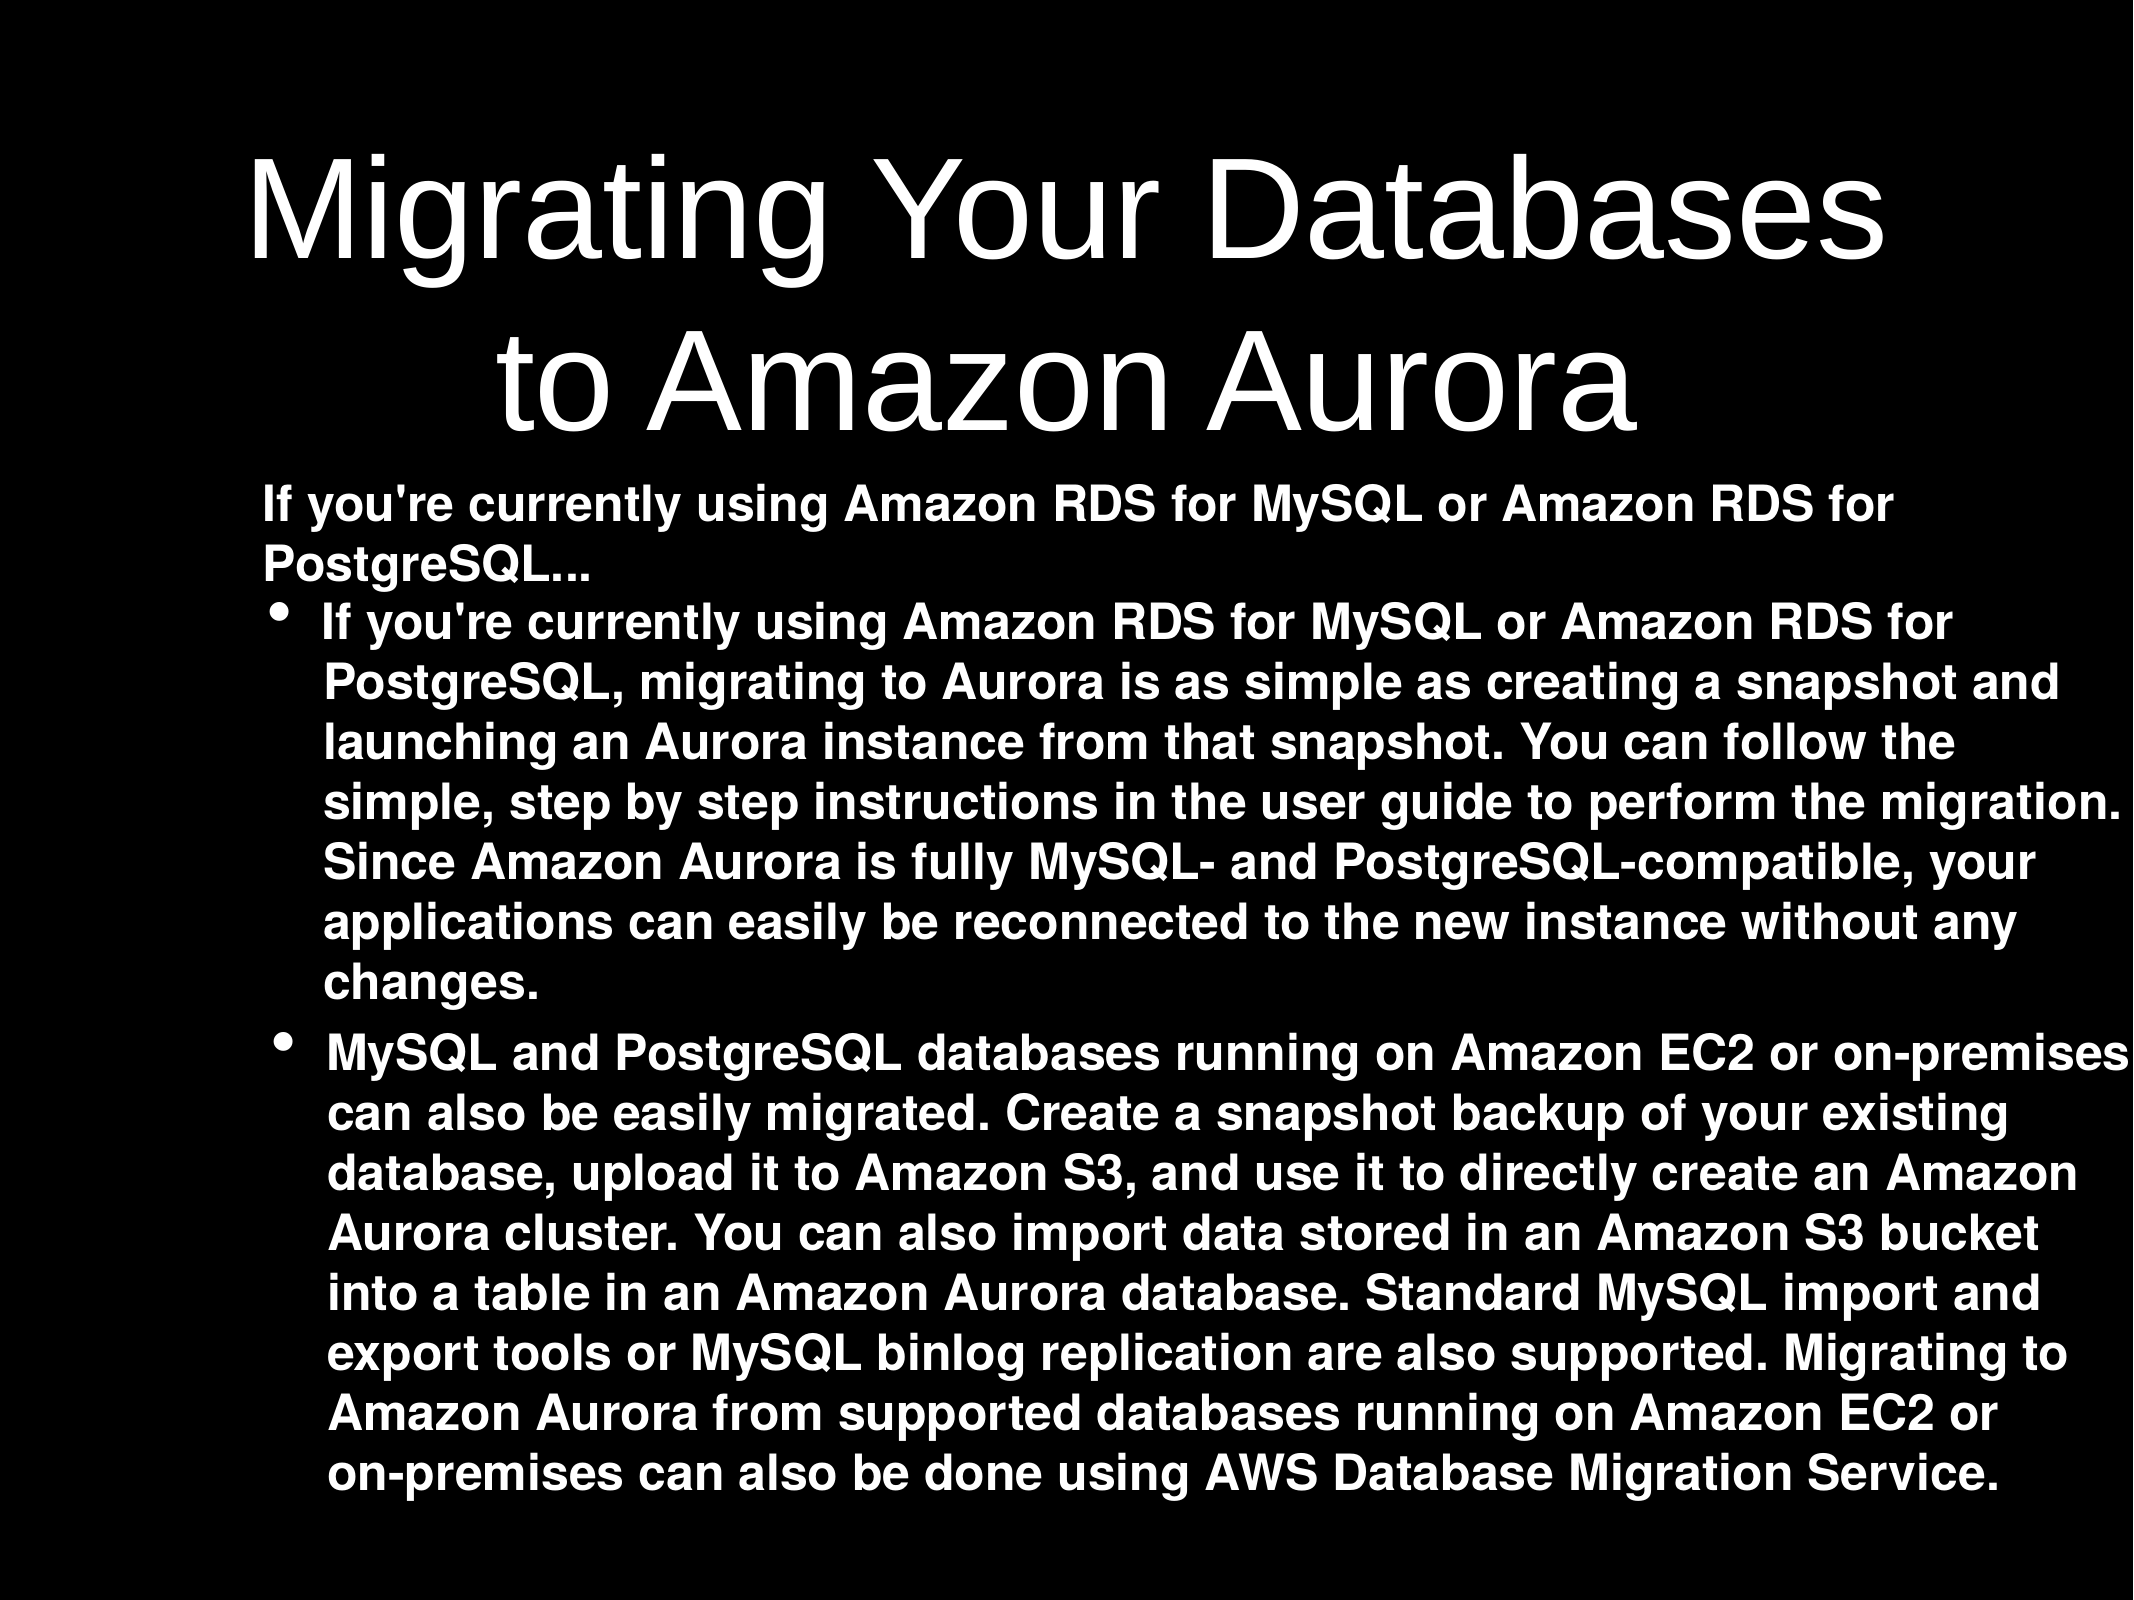

Migrating Your Databases to Amazon Aurora
If you're currently using Amazon RDS for MySQL or Amazon RDS for
PostgreSQL...
If you're currently using Amazon RDS for MySQL or Amazon RDS for
    PostgreSQL, migrating to Aurora is as simple as creating a snapshot and
    launching an Aurora instance from that snapshot. You can follow the
    simple, step by step instructions in the user guide to perform the migration.
    Since Amazon Aurora is fully MySQL- and PostgreSQL-compatible, your
    applications can easily be reconnected to the new instance without any
    changes.
MySQL and PostgreSQL databases running on Amazon EC2 or on-premises
    can also be easily migrated. Create a snapshot backup of your existing
    database, upload it to Amazon S3, and use it to directly create an Amazon
    Aurora cluster. You can also import data stored in an Amazon S3 bucket
    into a table in an Amazon Aurora database. Standard MySQL import and
    export tools or MySQL binlog replication are also supported. Migrating to
    Amazon Aurora from supported databases running on Amazon EC2 or
    on-premises can also be done using AWS Database Migration Service.